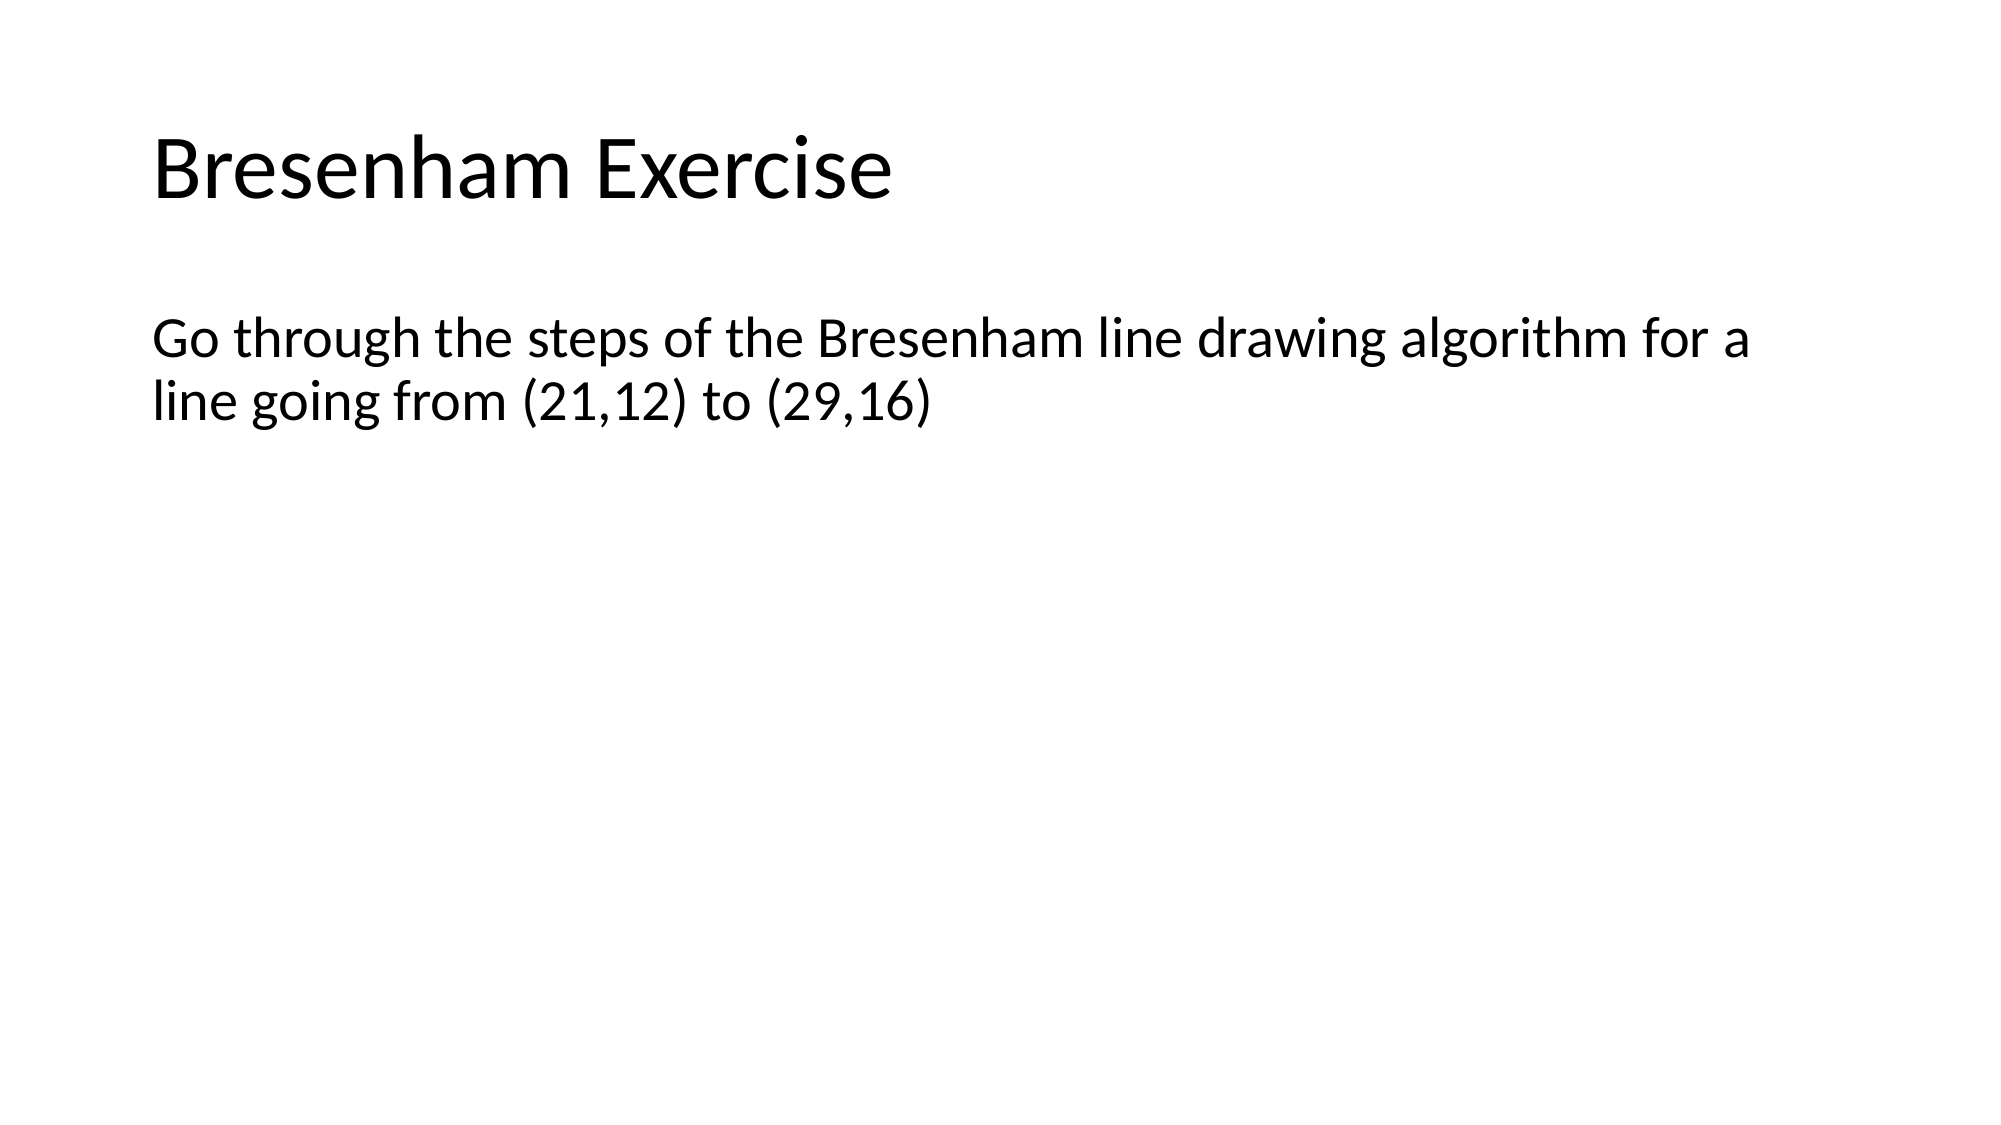

# Bresenham Exercise
Go through the steps of the Bresenham line drawing algorithm for a line going from (21,12) to (29,16)